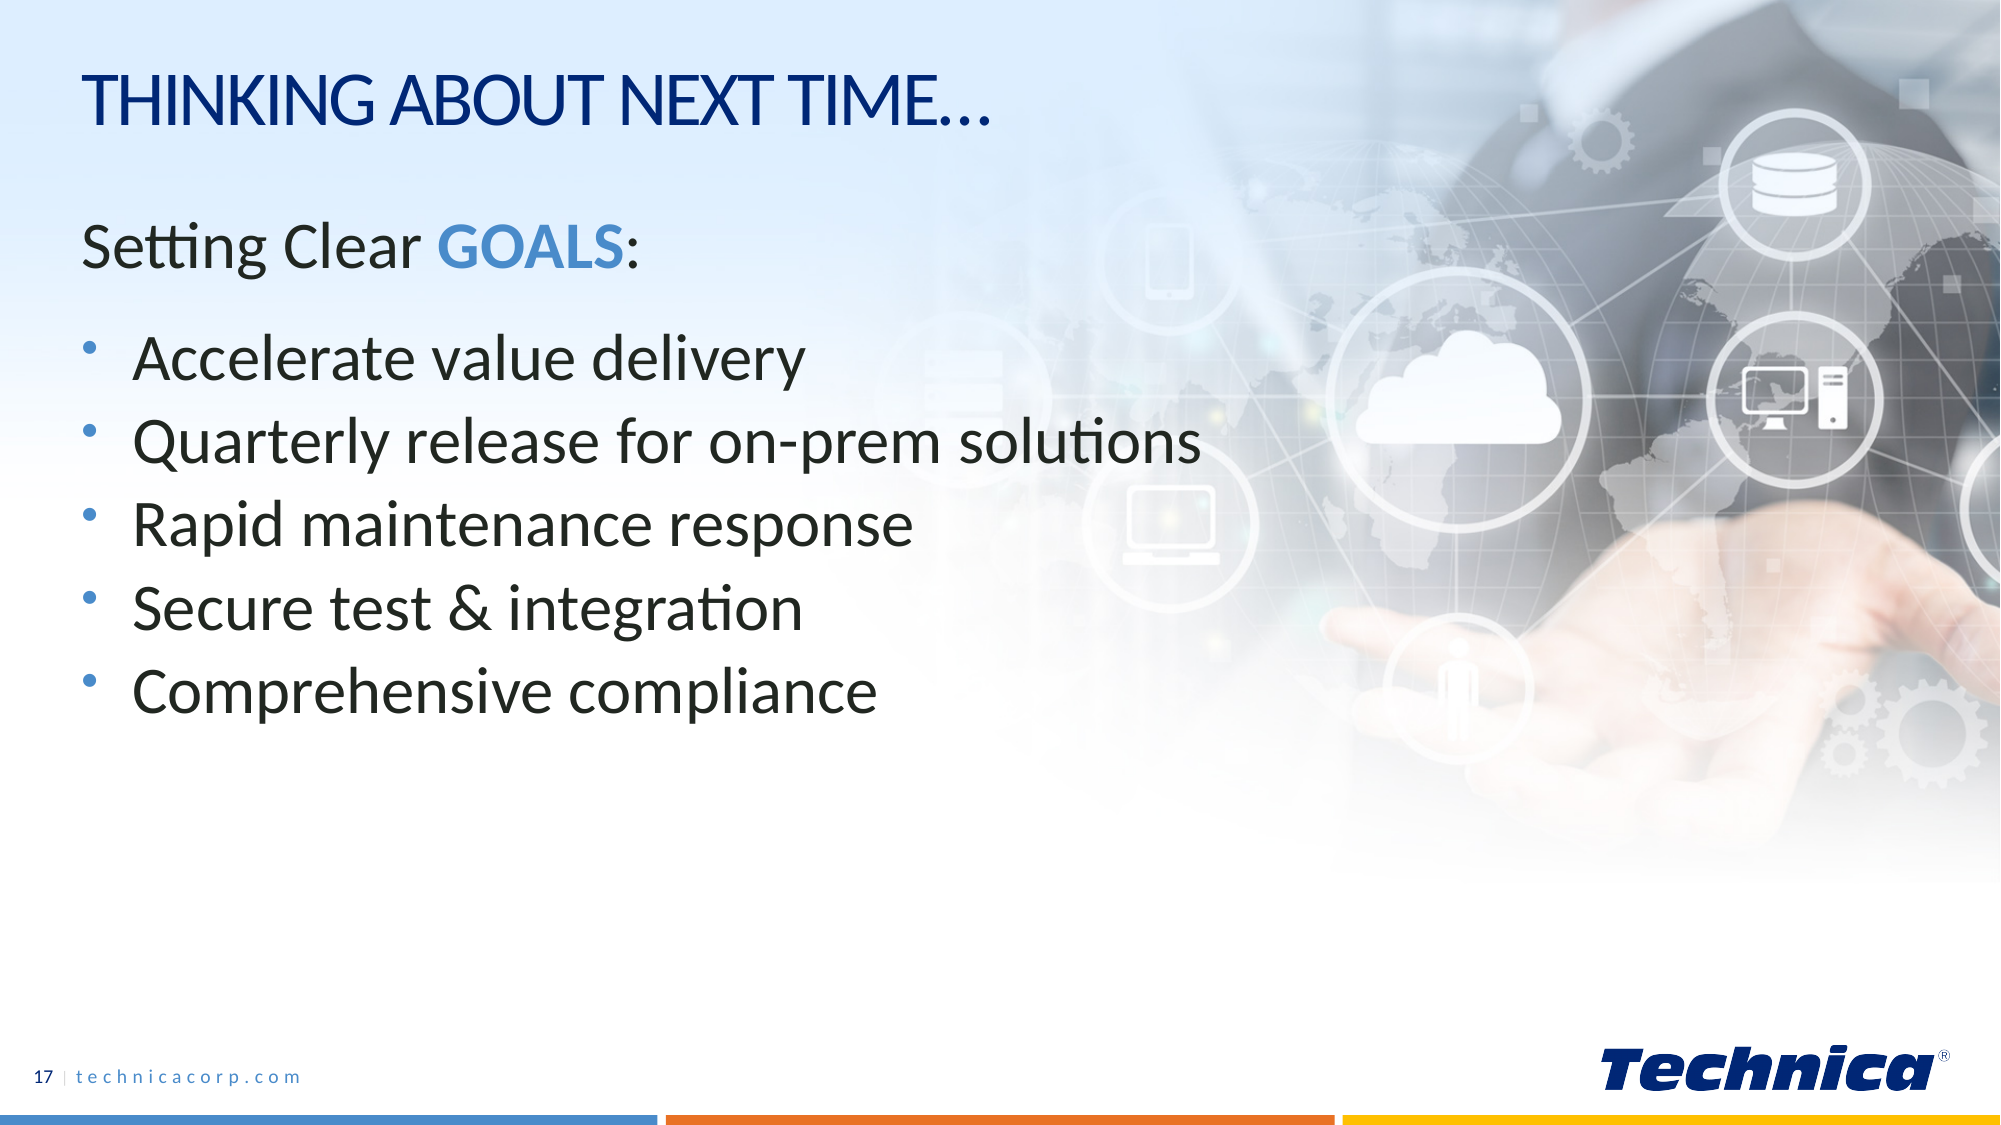

# Thinking about next time…
Setting Clear GOALS:
Accelerate value delivery
Quarterly release for on-prem solutions
Rapid maintenance response
Secure test & integration
Comprehensive compliance